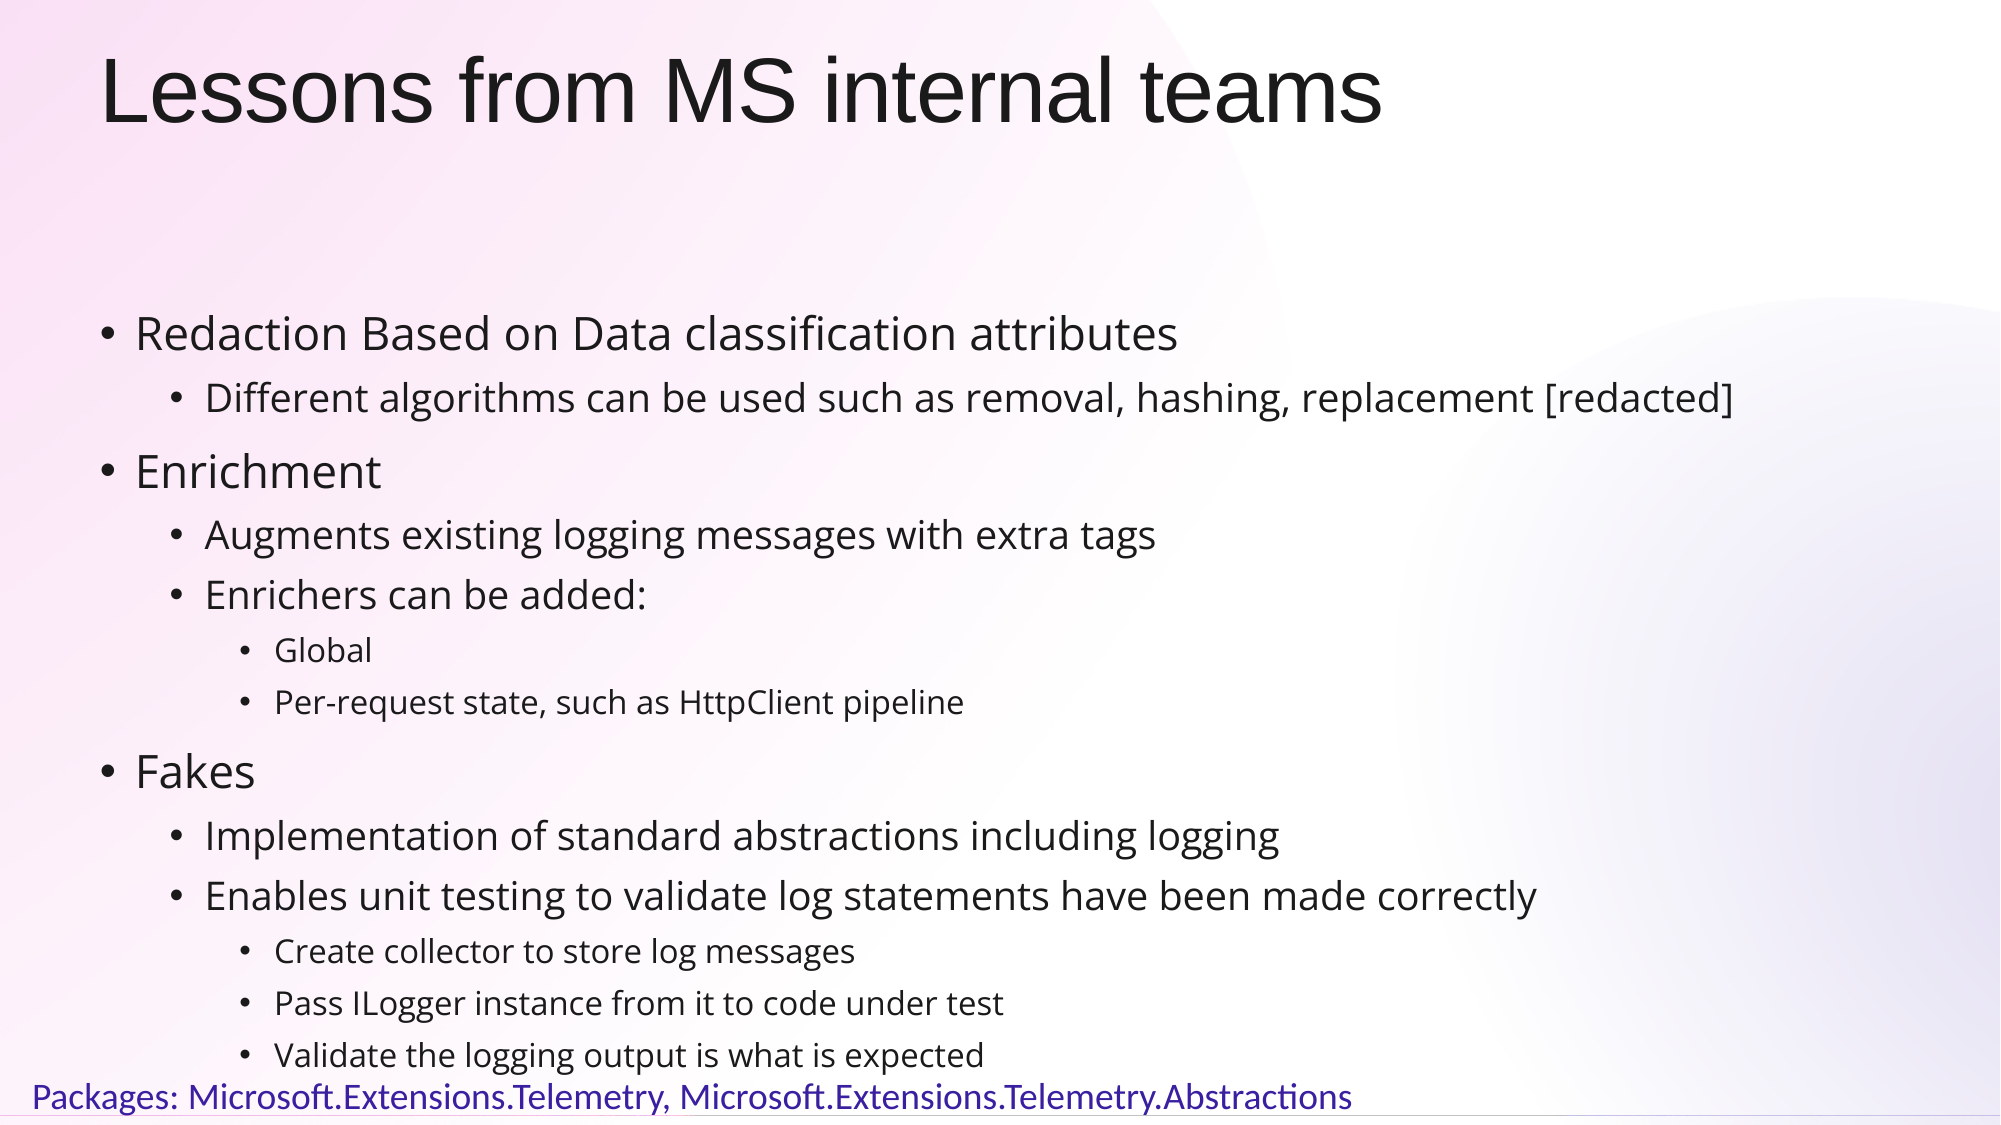

# Lessons from MS internal teams
Redaction Based on Data classification attributes
Different algorithms can be used such as removal, hashing, replacement [redacted]
Enrichment
Augments existing logging messages with extra tags
Enrichers can be added:
Global
Per-request state, such as HttpClient pipeline
Fakes
Implementation of standard abstractions including logging
Enables unit testing to validate log statements have been made correctly
Create collector to store log messages
Pass ILogger instance from it to code under test
Validate the logging output is what is expected

Packages: Microsoft.Extensions.Telemetry, Microsoft.Extensions.Telemetry.Abstractions